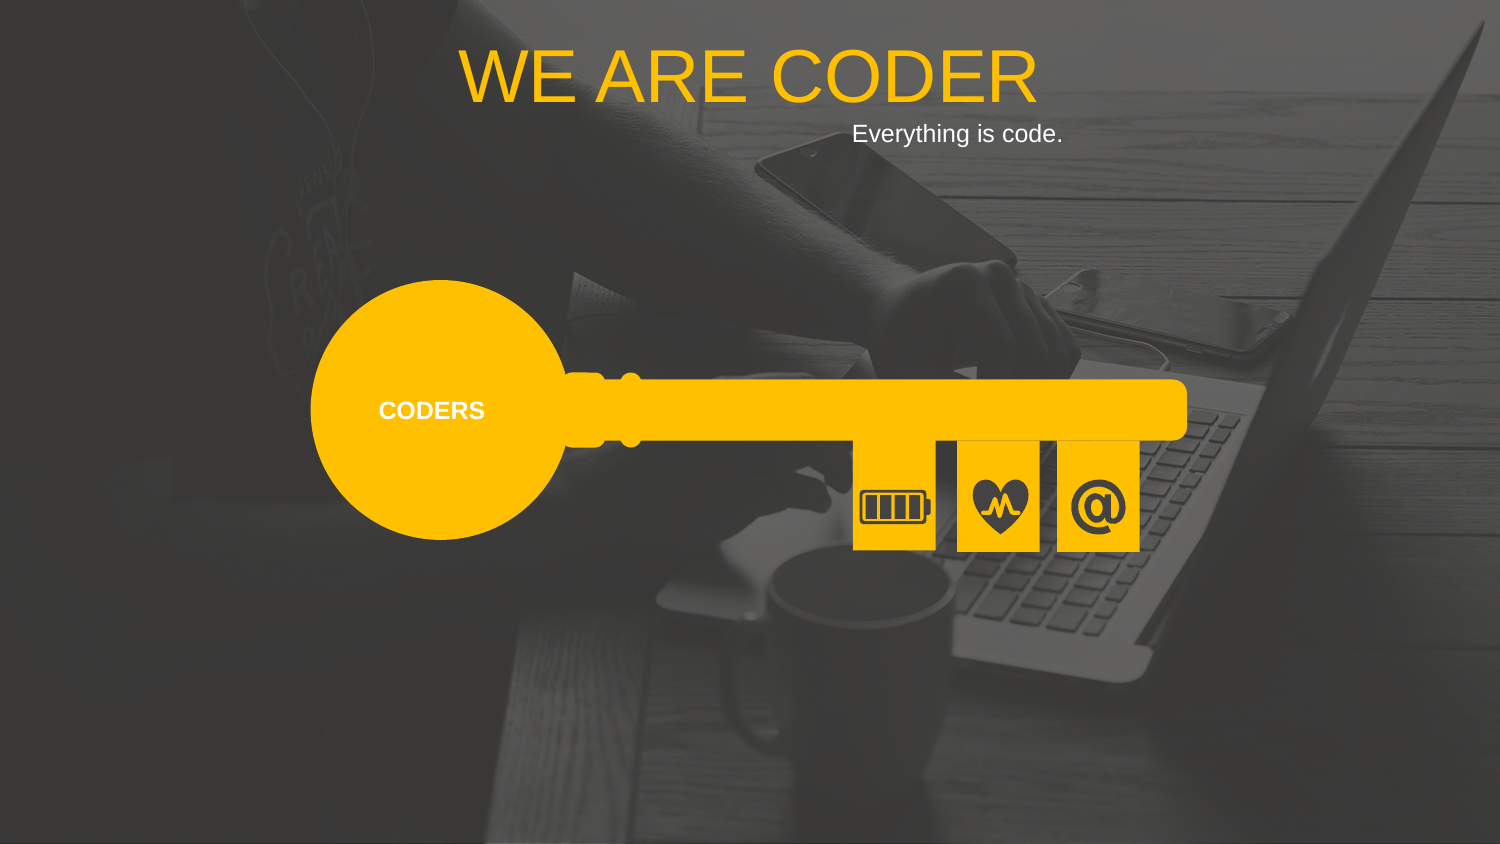

WE ARE CODER
Everything is code.

CODERS